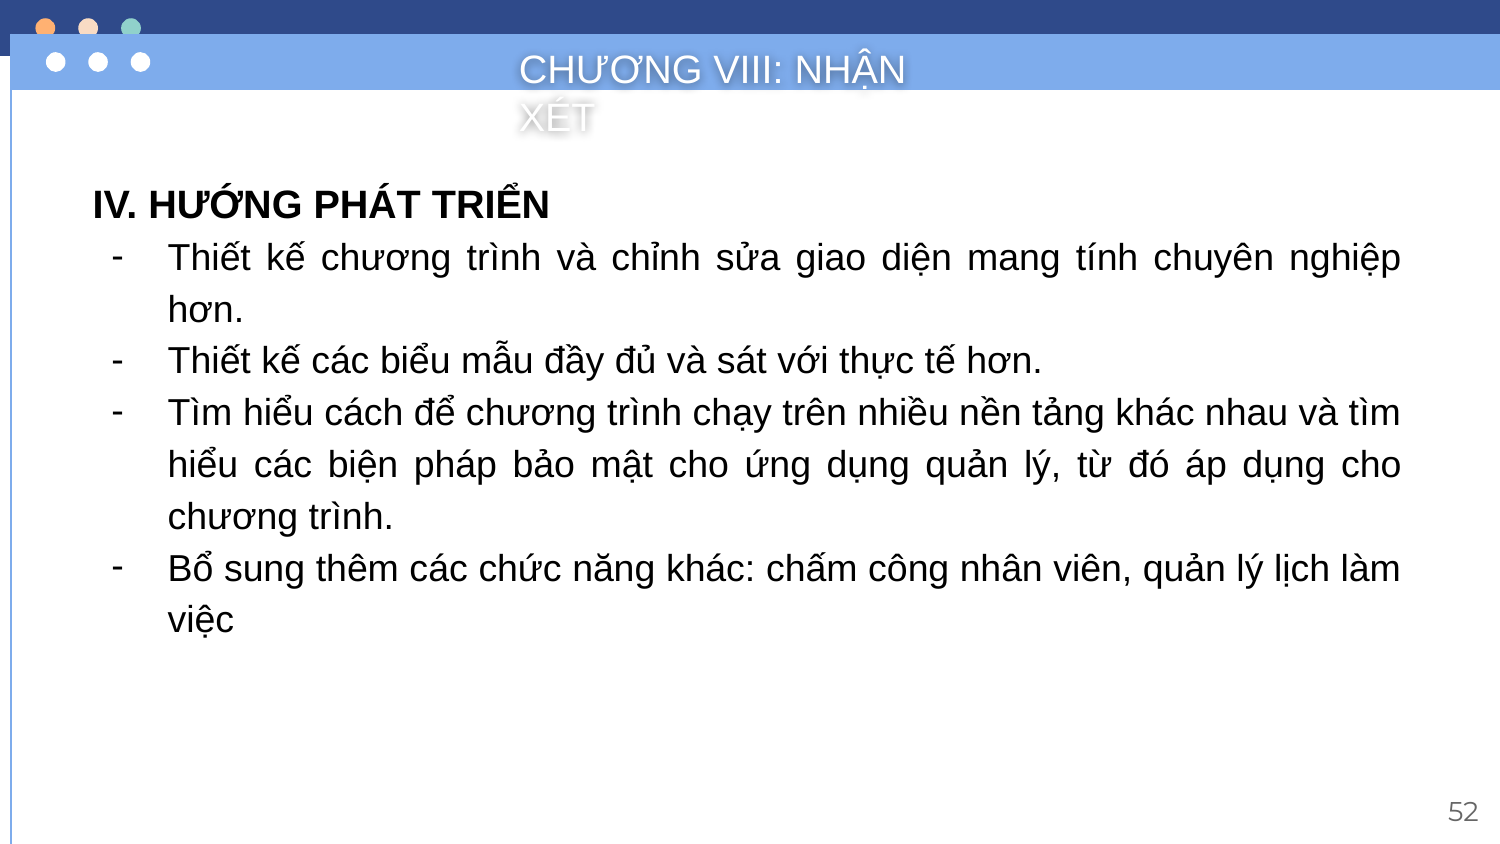

CHƯƠNG VIII: NHẬN XÉT
IV. HƯỚNG PHÁT TRIỂN
Thiết kế chương trình và chỉnh sửa giao diện mang tính chuyên nghiệp hơn.
Thiết kế các biểu mẫu đầy đủ và sát với thực tế hơn.
Tìm hiểu cách để chương trình chạy trên nhiều nền tảng khác nhau và tìm hiểu các biện pháp bảo mật cho ứng dụng quản lý, từ đó áp dụng cho chương trình.
Bổ sung thêm các chức năng khác: chấm công nhân viên, quản lý lịch làm việc

52